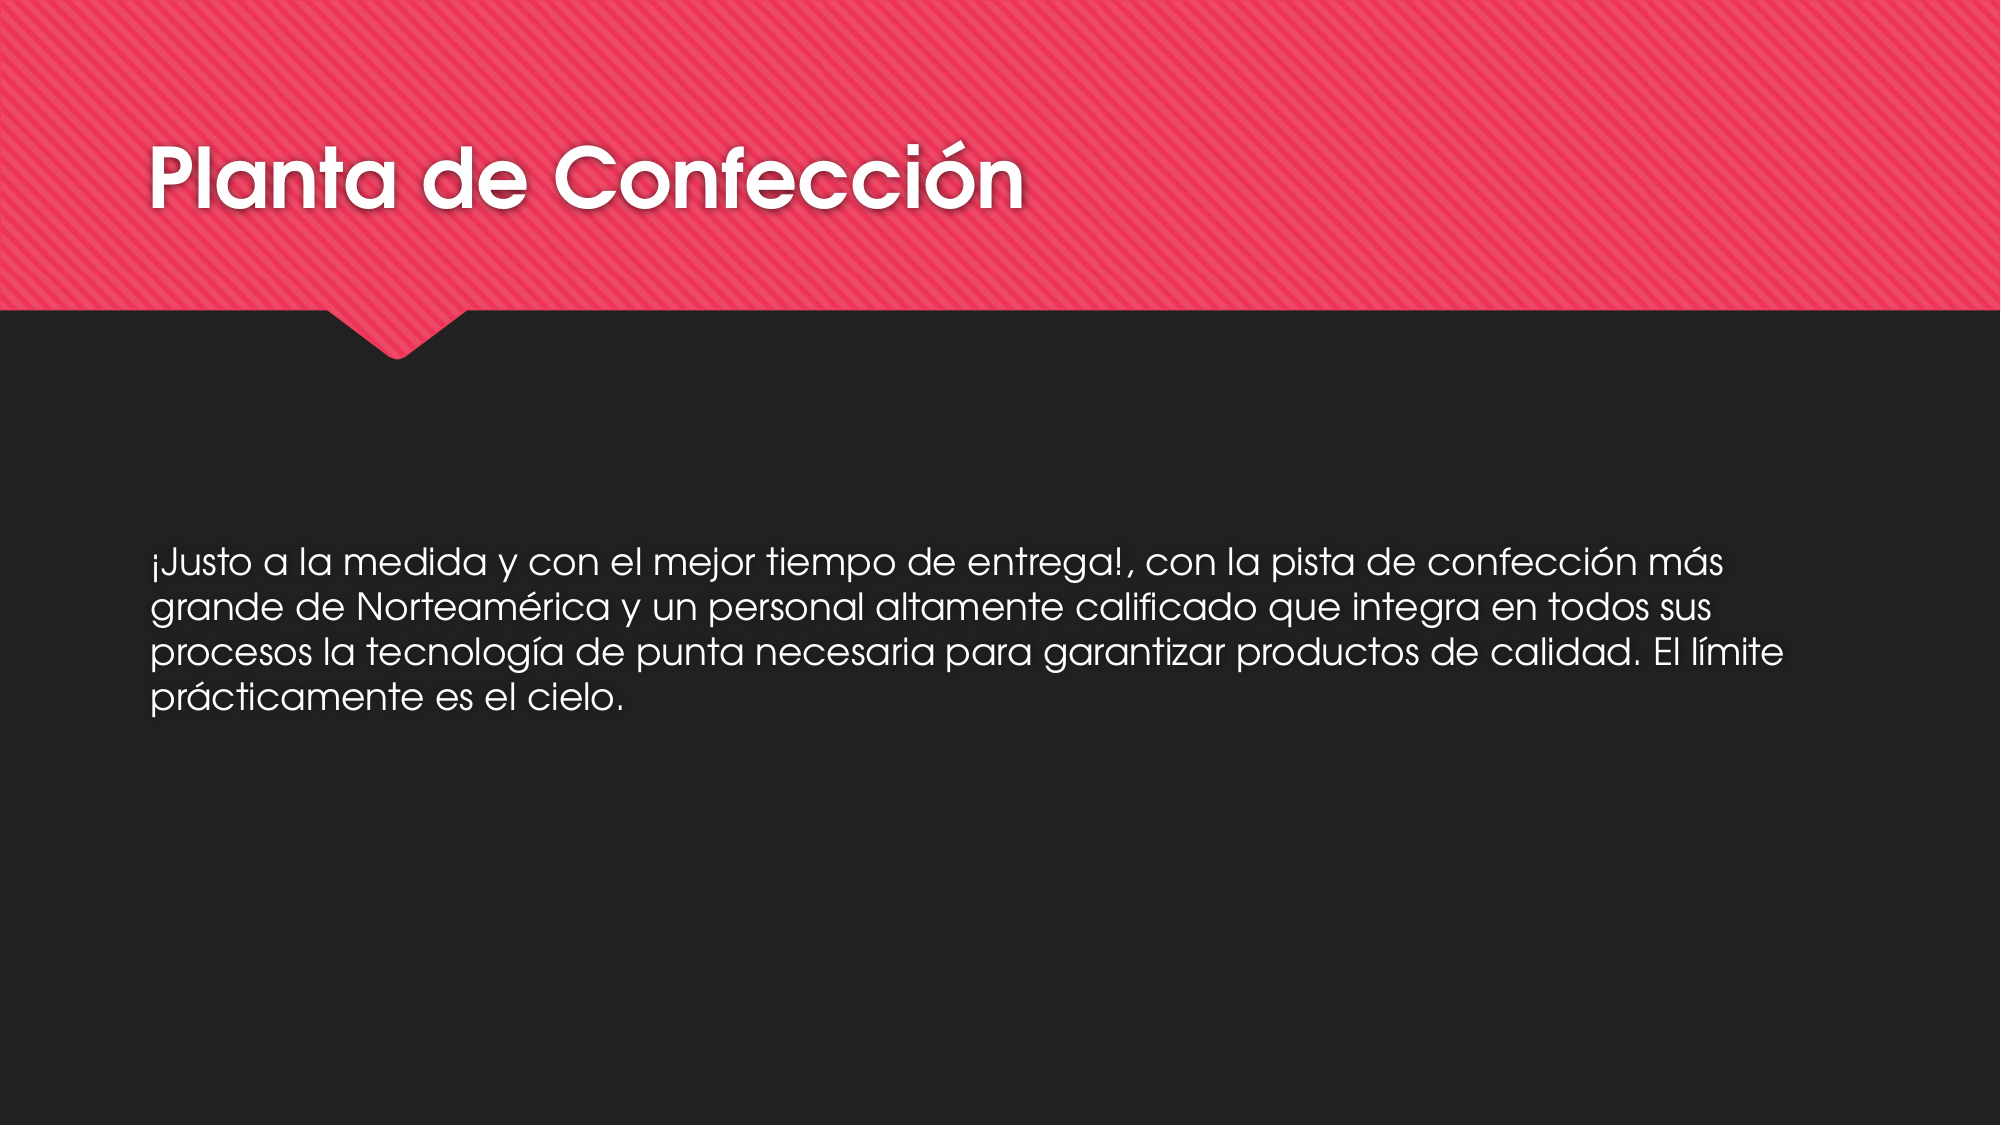

# Planta de Confección
¡Justo a la medida y con el mejor tiempo de entrega!, con la pista de confección más grande de Norteamérica y un personal altamente calificado que integra en todos sus procesos la tecnología de punta necesaria para garantizar productos de calidad. El límite prácticamente es el cielo.